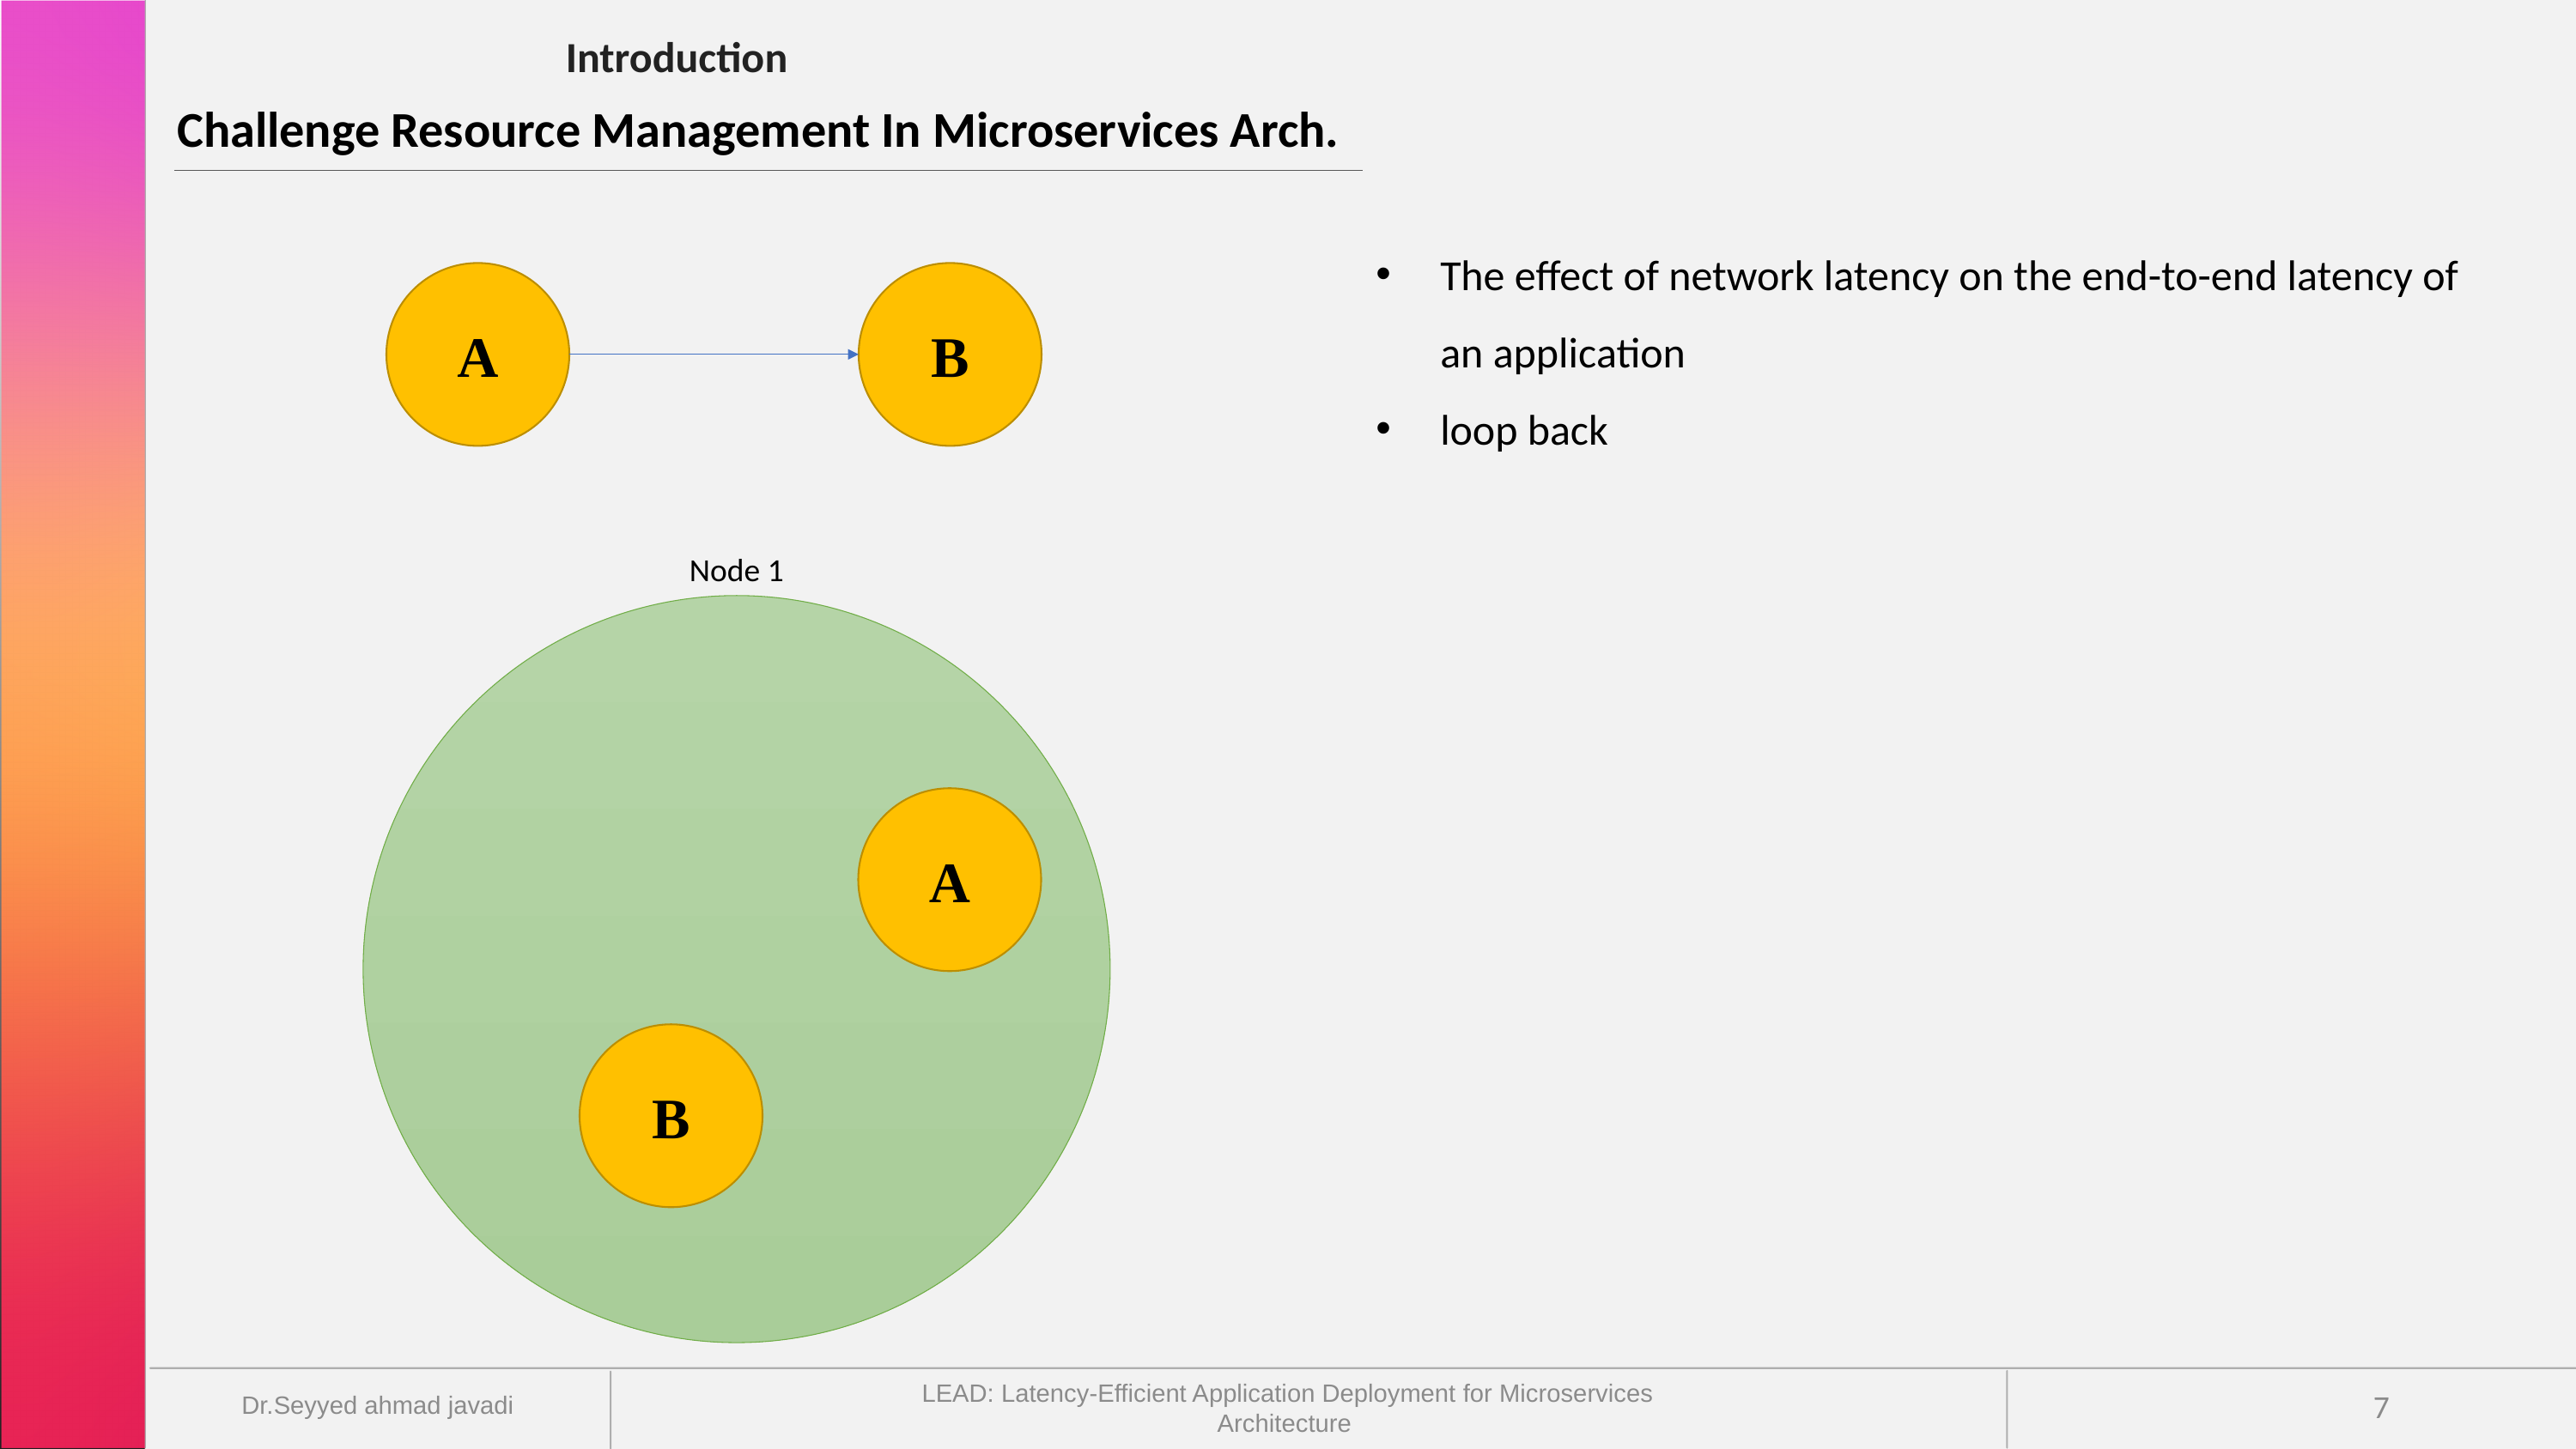

Introduction
Challenge Resource Management In Microservices Arch.

The effect of network latency on the end-to-end latency of an application
loop back
A
B
Node 1

A
B
Dr.Seyyed ahmad javadi
7
LEAD: Latency-Efficient Application Deployment for Microservices Architecture